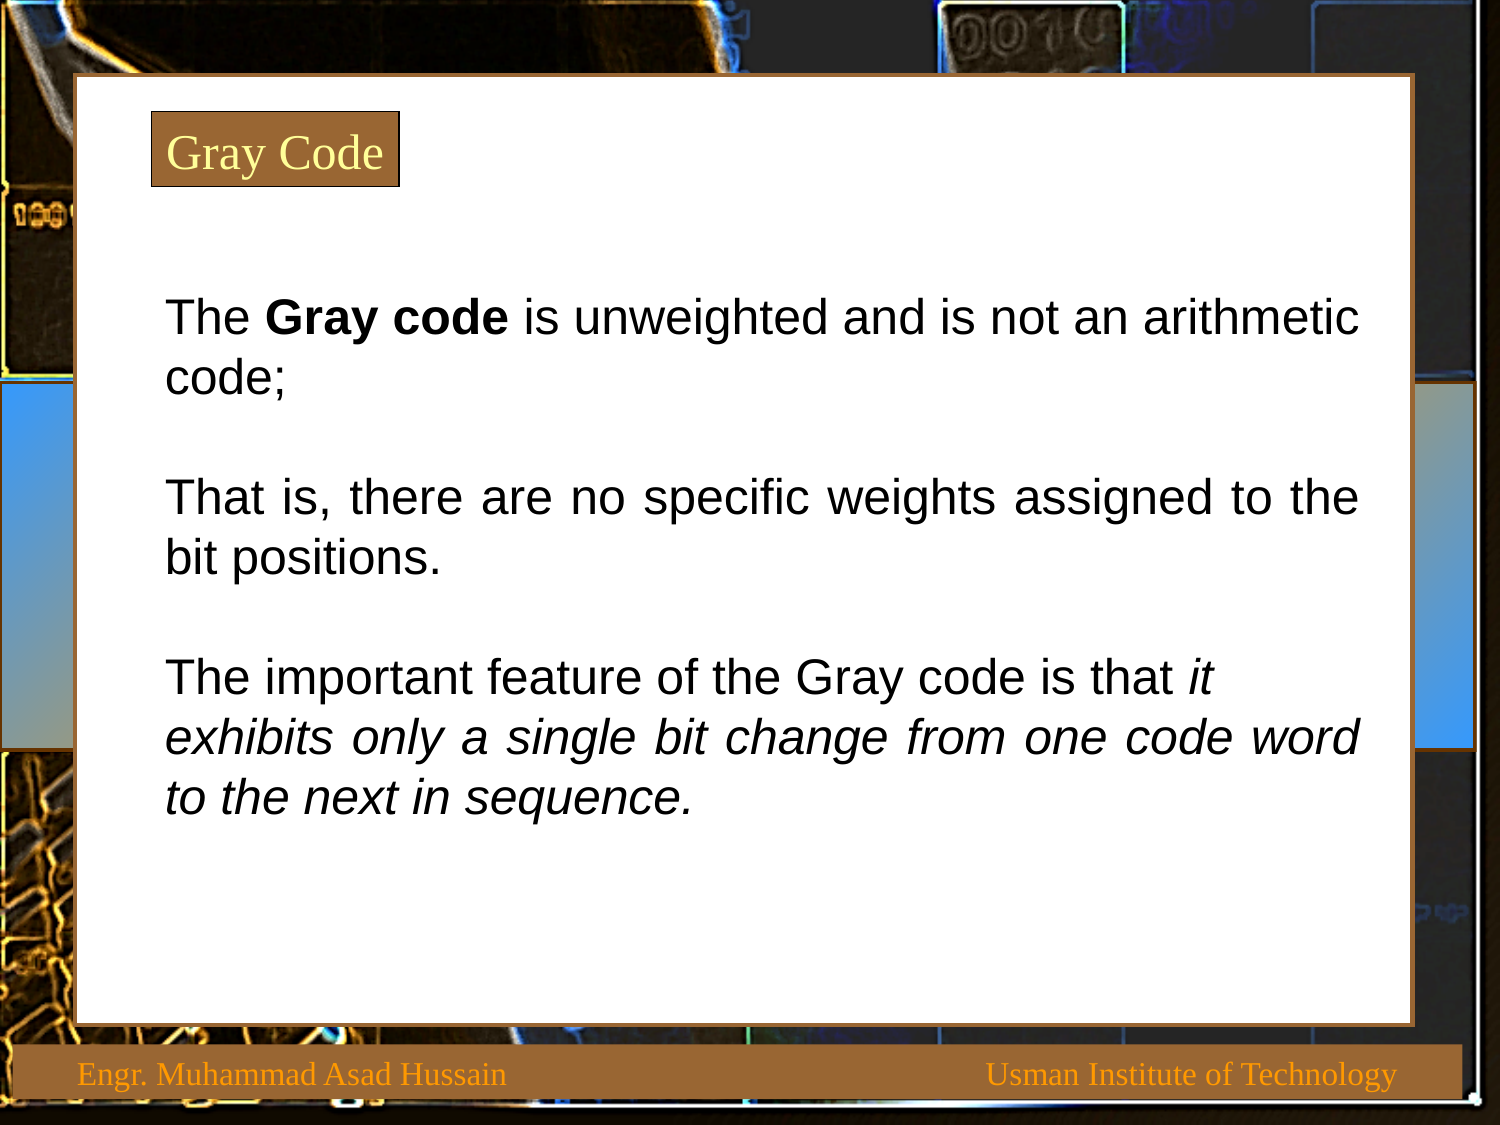

Gray Code
The Gray code is unweighted and is not an arithmetic code;

That is, there are no specific weights assigned to the bit positions.

The important feature of the Gray code is that it
exhibits only a single bit change from one code word to the next in sequence.

      Engr. Muhammad Asad Hussain                                                          Usman Institute of Technology